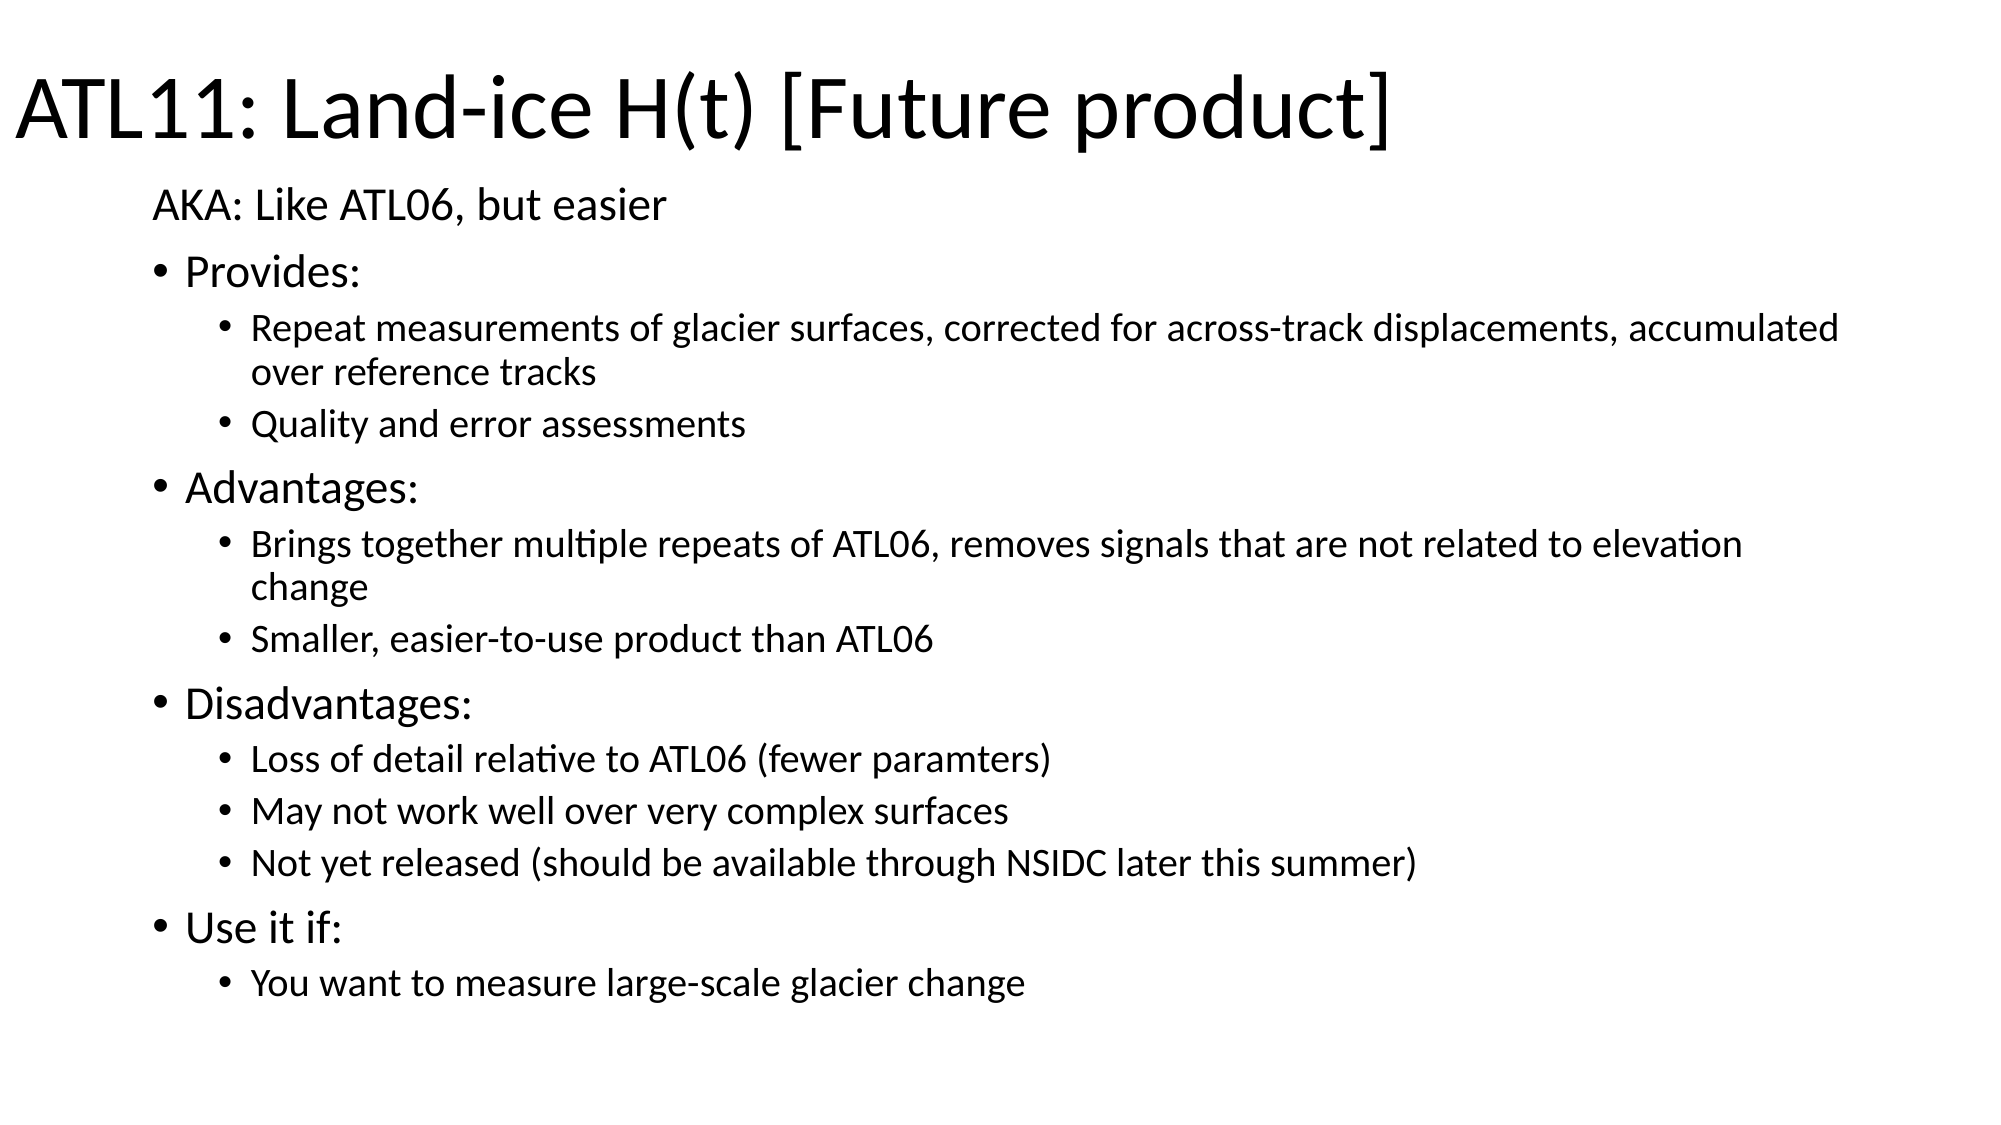

# ATL11: Land-ice H(t) [Future product]
AKA: Like ATL06, but easier
Provides:
Repeat measurements of glacier surfaces, corrected for across-track displacements, accumulated over reference tracks
Quality and error assessments
Advantages:
Brings together multiple repeats of ATL06, removes signals that are not related to elevation change
Smaller, easier-to-use product than ATL06
Disadvantages:
Loss of detail relative to ATL06 (fewer paramters)
May not work well over very complex surfaces
Not yet released (should be available through NSIDC later this summer)
Use it if:
You want to measure large-scale glacier change